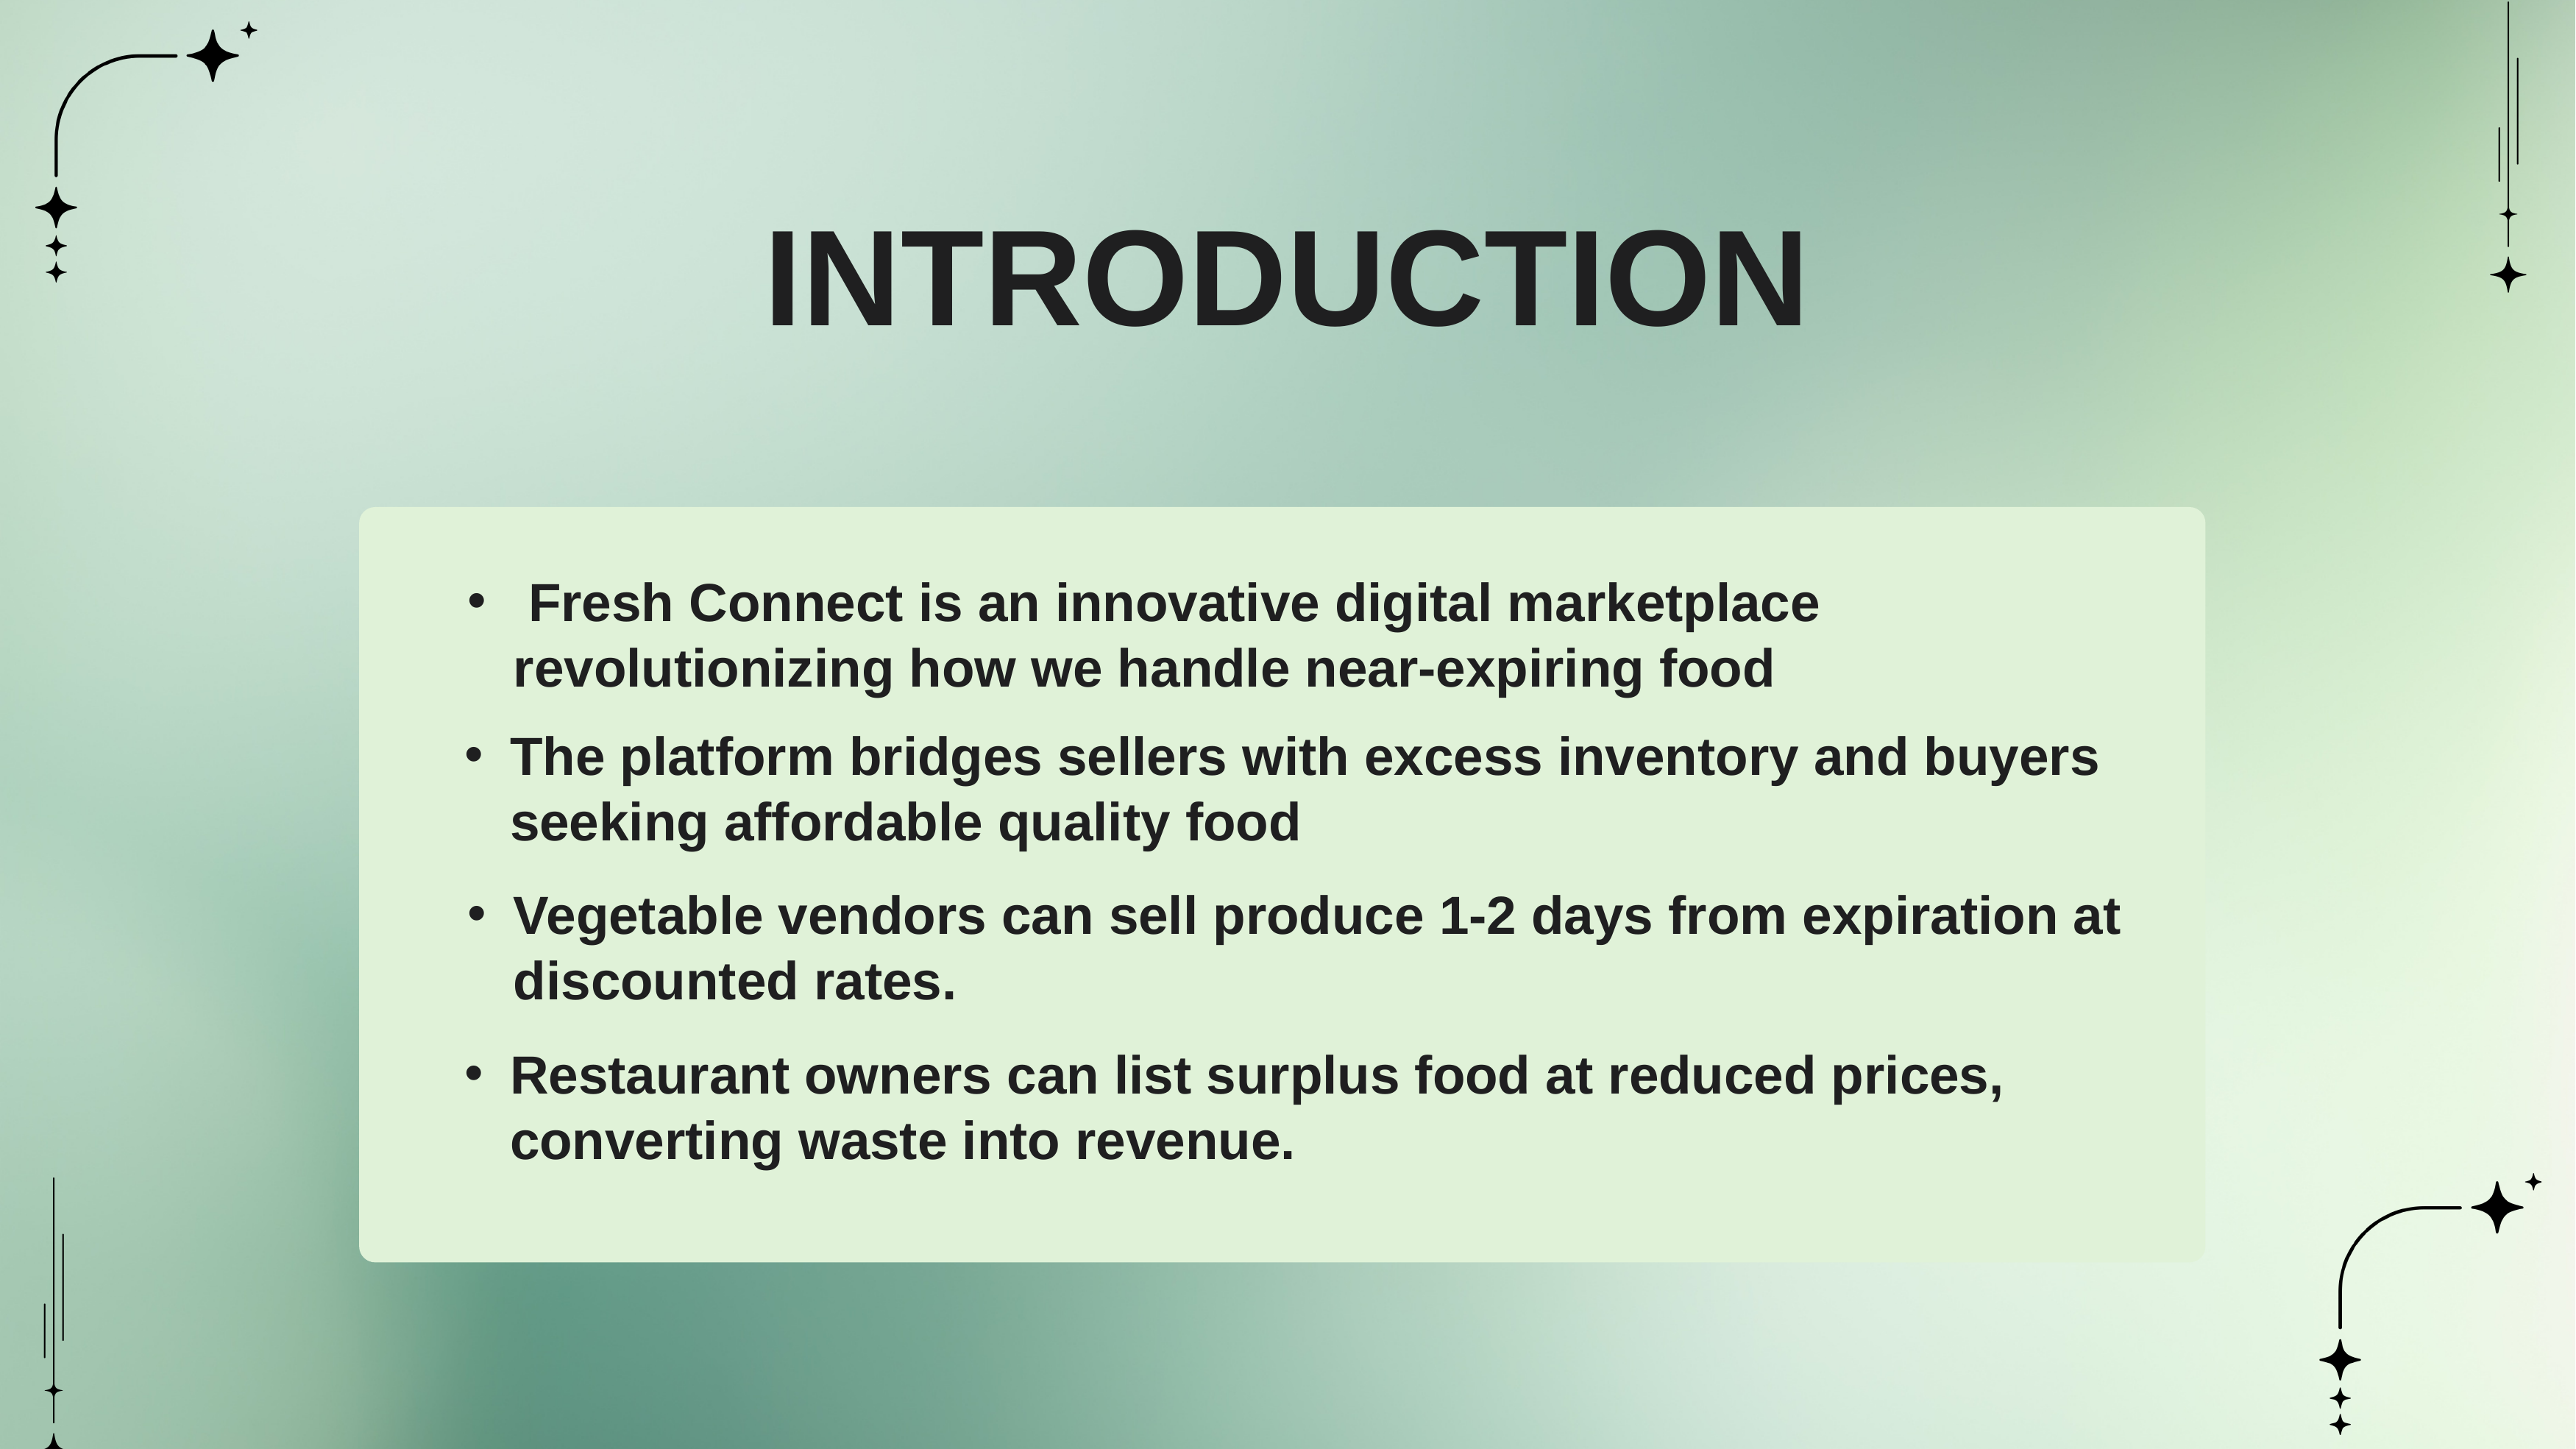

INTRODUCTION

 Fresh Connect is an innovative digital marketplace revolutionizing how we handle near-expiring food
The platform bridges sellers with excess inventory and buyers seeking affordable quality food
Vegetable vendors can sell produce 1-2 days from expiration at discounted rates.
Restaurant owners can list surplus food at reduced prices, converting waste into revenue.